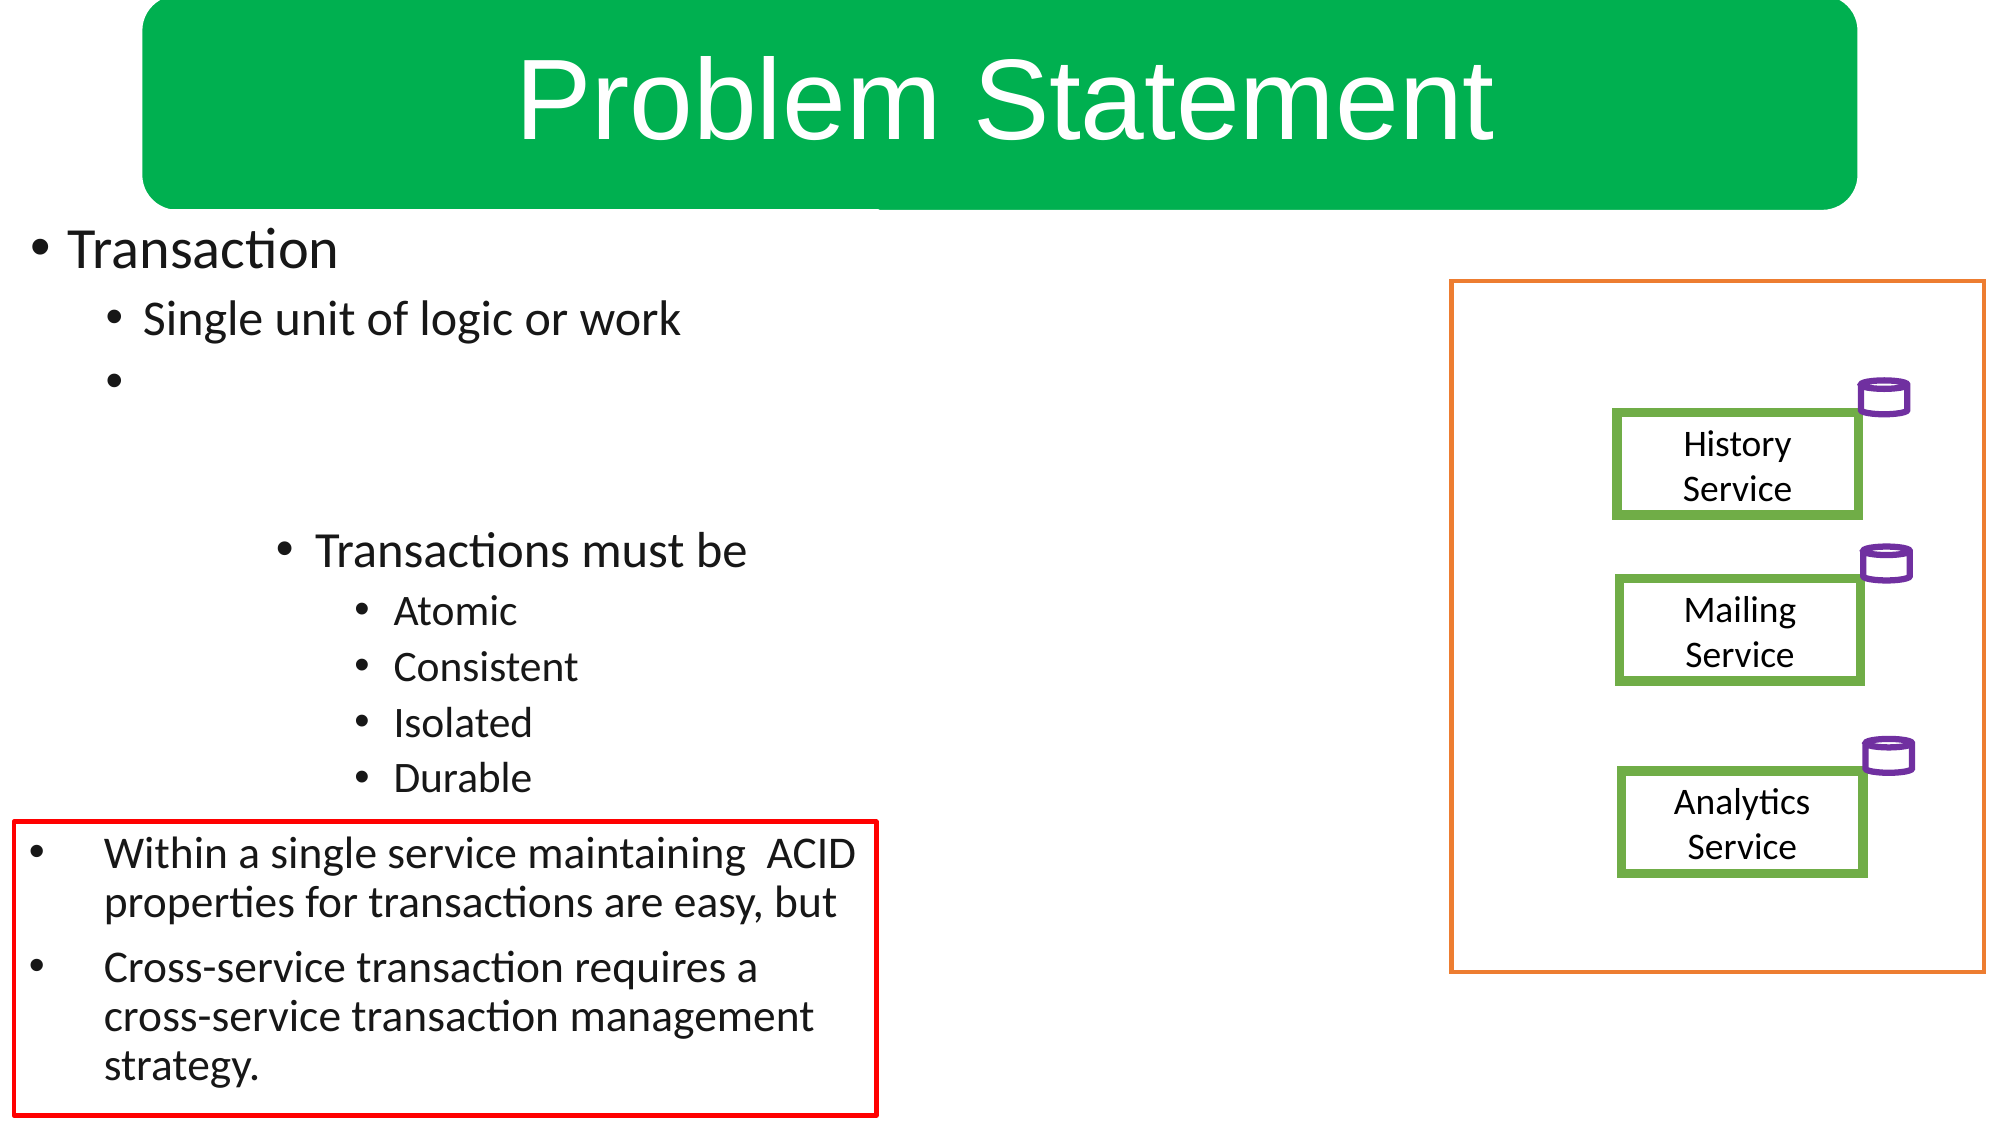

Problem Statement
Transaction
Single unit of logic or work

History Service
Transactions must be
Atomic
Consistent
Isolated
Durable

Mailing Service

Analytics Service
Within a single service maintaining  ACID properties for transactions are easy, but
Cross-service transaction requires a cross-service transaction management strategy.